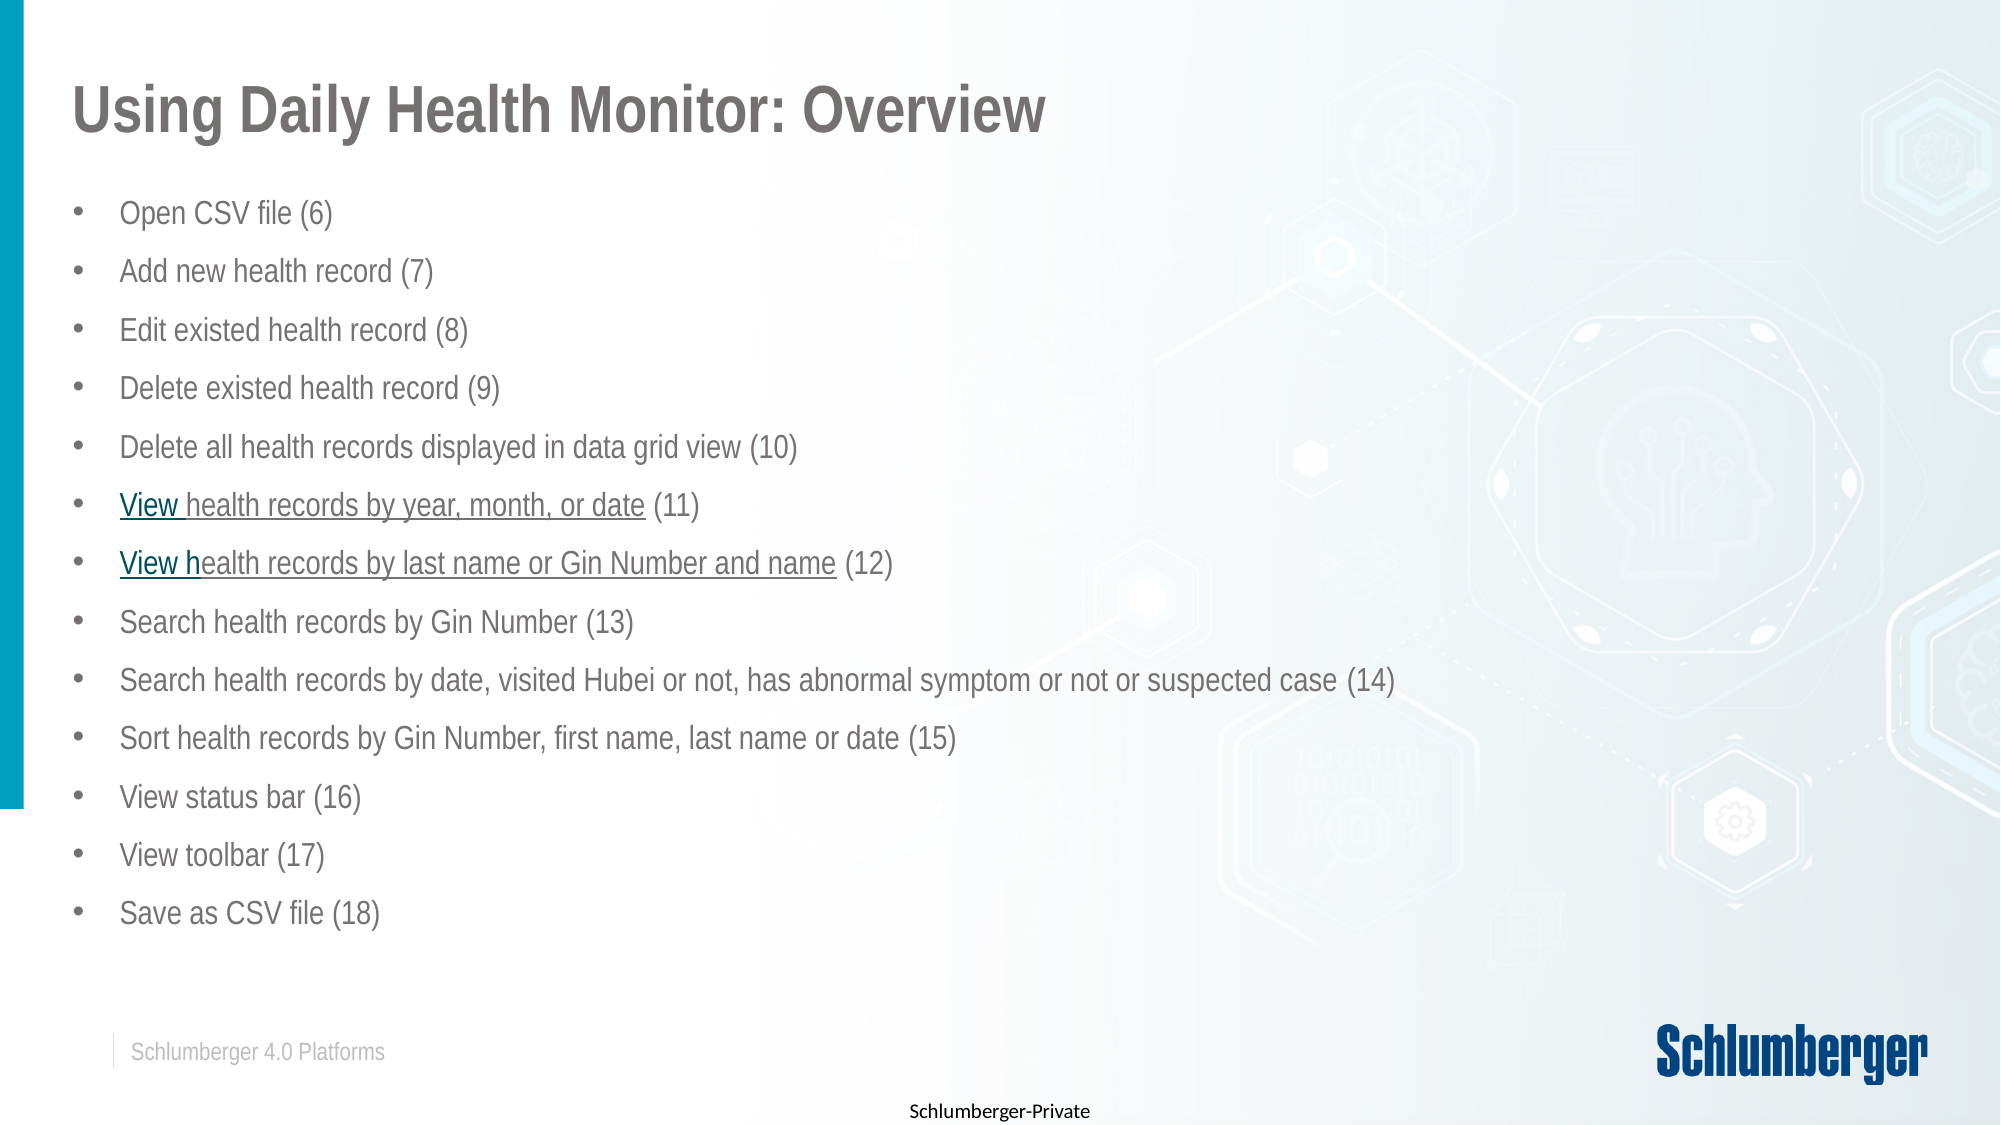

# Using Daily Health Monitor: Overview
Open CSV file (6)
Add new health record (7)
Edit existed health record (8)
Delete existed health record (9)
Delete all health records displayed in data grid view (10)
View health records by year, month, or date (11)
View health records by last name or Gin Number and name (12)
Search health records by Gin Number (13)
Search health records by date, visited Hubei or not, has abnormal symptom or not or suspected case (14)
Sort health records by Gin Number, first name, last name or date (15)
View status bar (16)
View toolbar (17)
Save as CSV file (18)
5